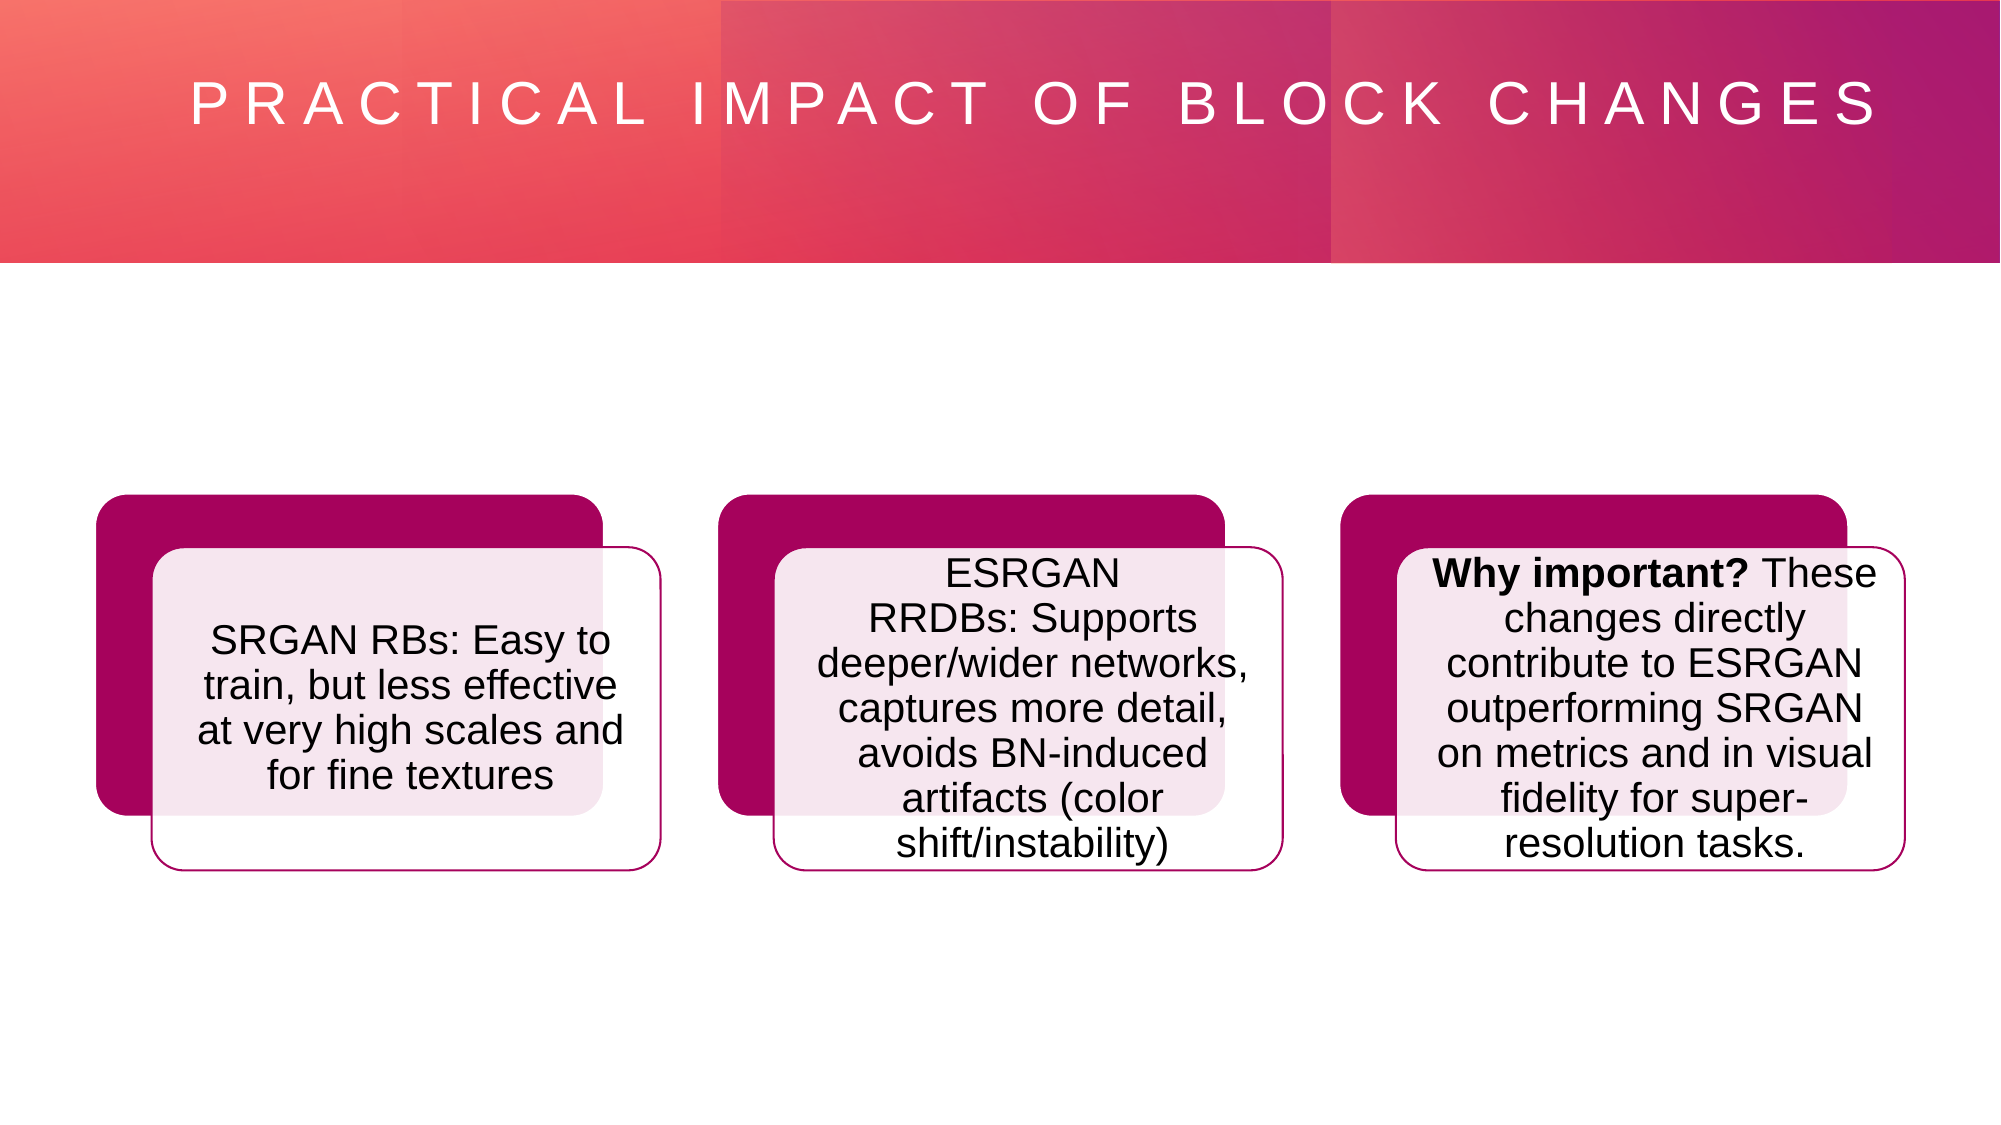

# Practical Impact of Block Changes
SRGAN RBs: Easy to train, but less effective at very high scales and for fine textures
ESRGAN RRDBs: Supports deeper/wider networks, captures more detail, avoids BN-induced artifacts (color shift/instability)
Why important? These changes directly contribute to ESRGAN outperforming SRGAN on metrics and in visual fidelity for super-resolution tasks.